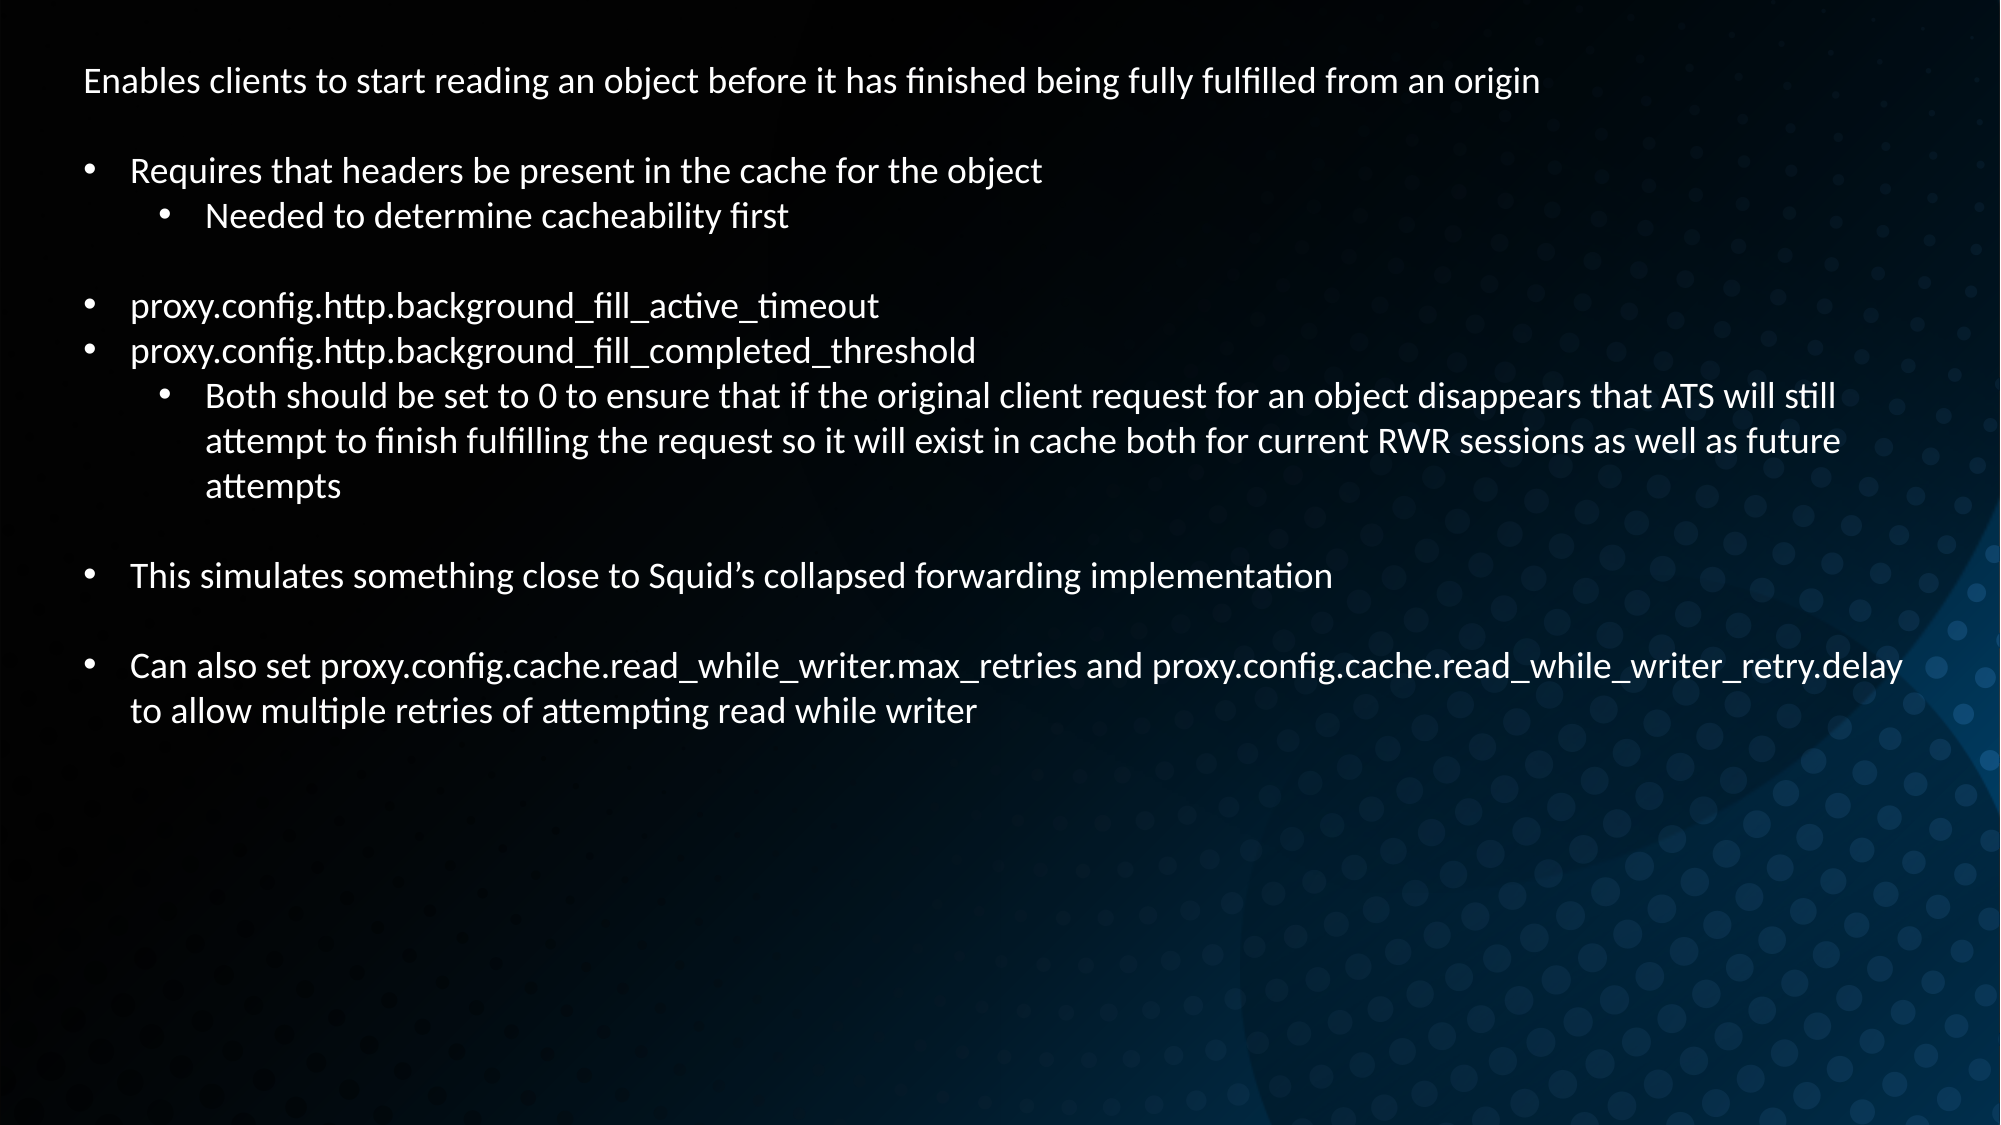

Enables clients to start reading an object before it has finished being fully fulfilled from an origin

Requires that headers be present in the cache for the object
Needed to determine cacheability first

proxy.config.http.background_fill_active_timeout
proxy.config.http.background_fill_completed_threshold
Both should be set to 0 to ensure that if the original client request for an object disappears that ATS will still attempt to finish fulfilling the request so it will exist in cache both for current RWR sessions as well as future attempts

This simulates something close to Squid’s collapsed forwarding implementation

Can also set proxy.config.cache.read_while_writer.max_retries and proxy.config.cache.read_while_writer_retry.delay to allow multiple retries of attempting read while writer